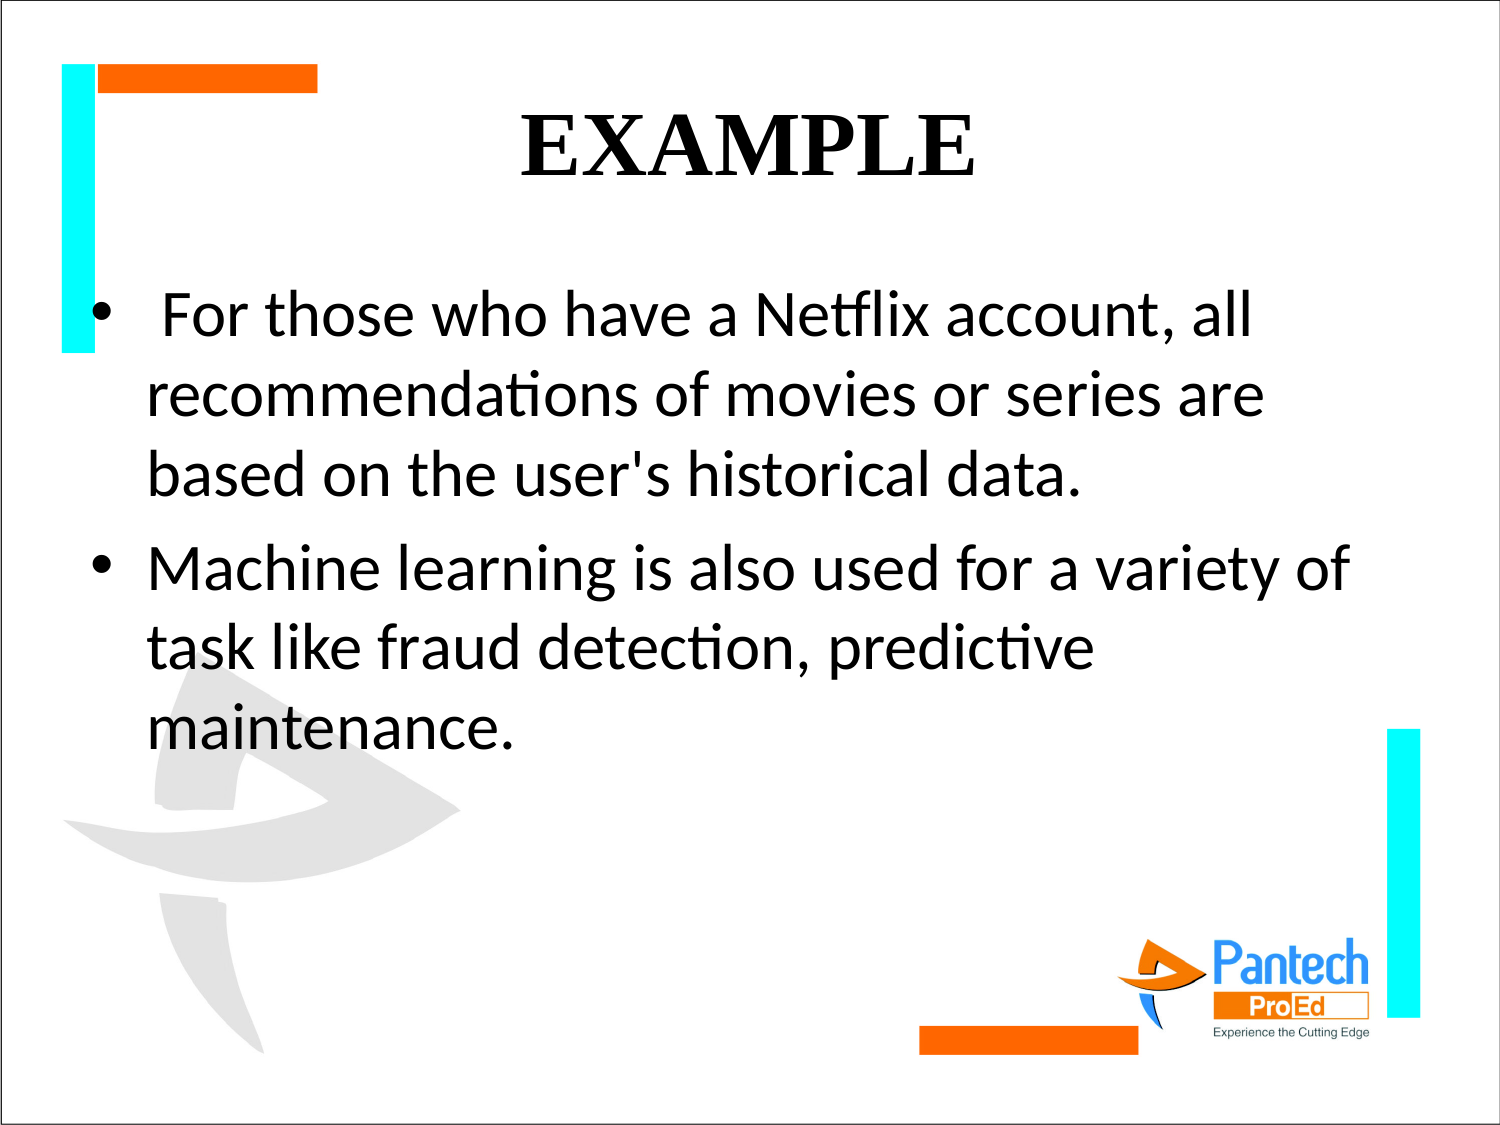

# EXAMPLE
 For those who have a Netflix account, all recommendations of movies or series are based on the user's historical data.
Machine learning is also used for a variety of task like fraud detection, predictive maintenance.